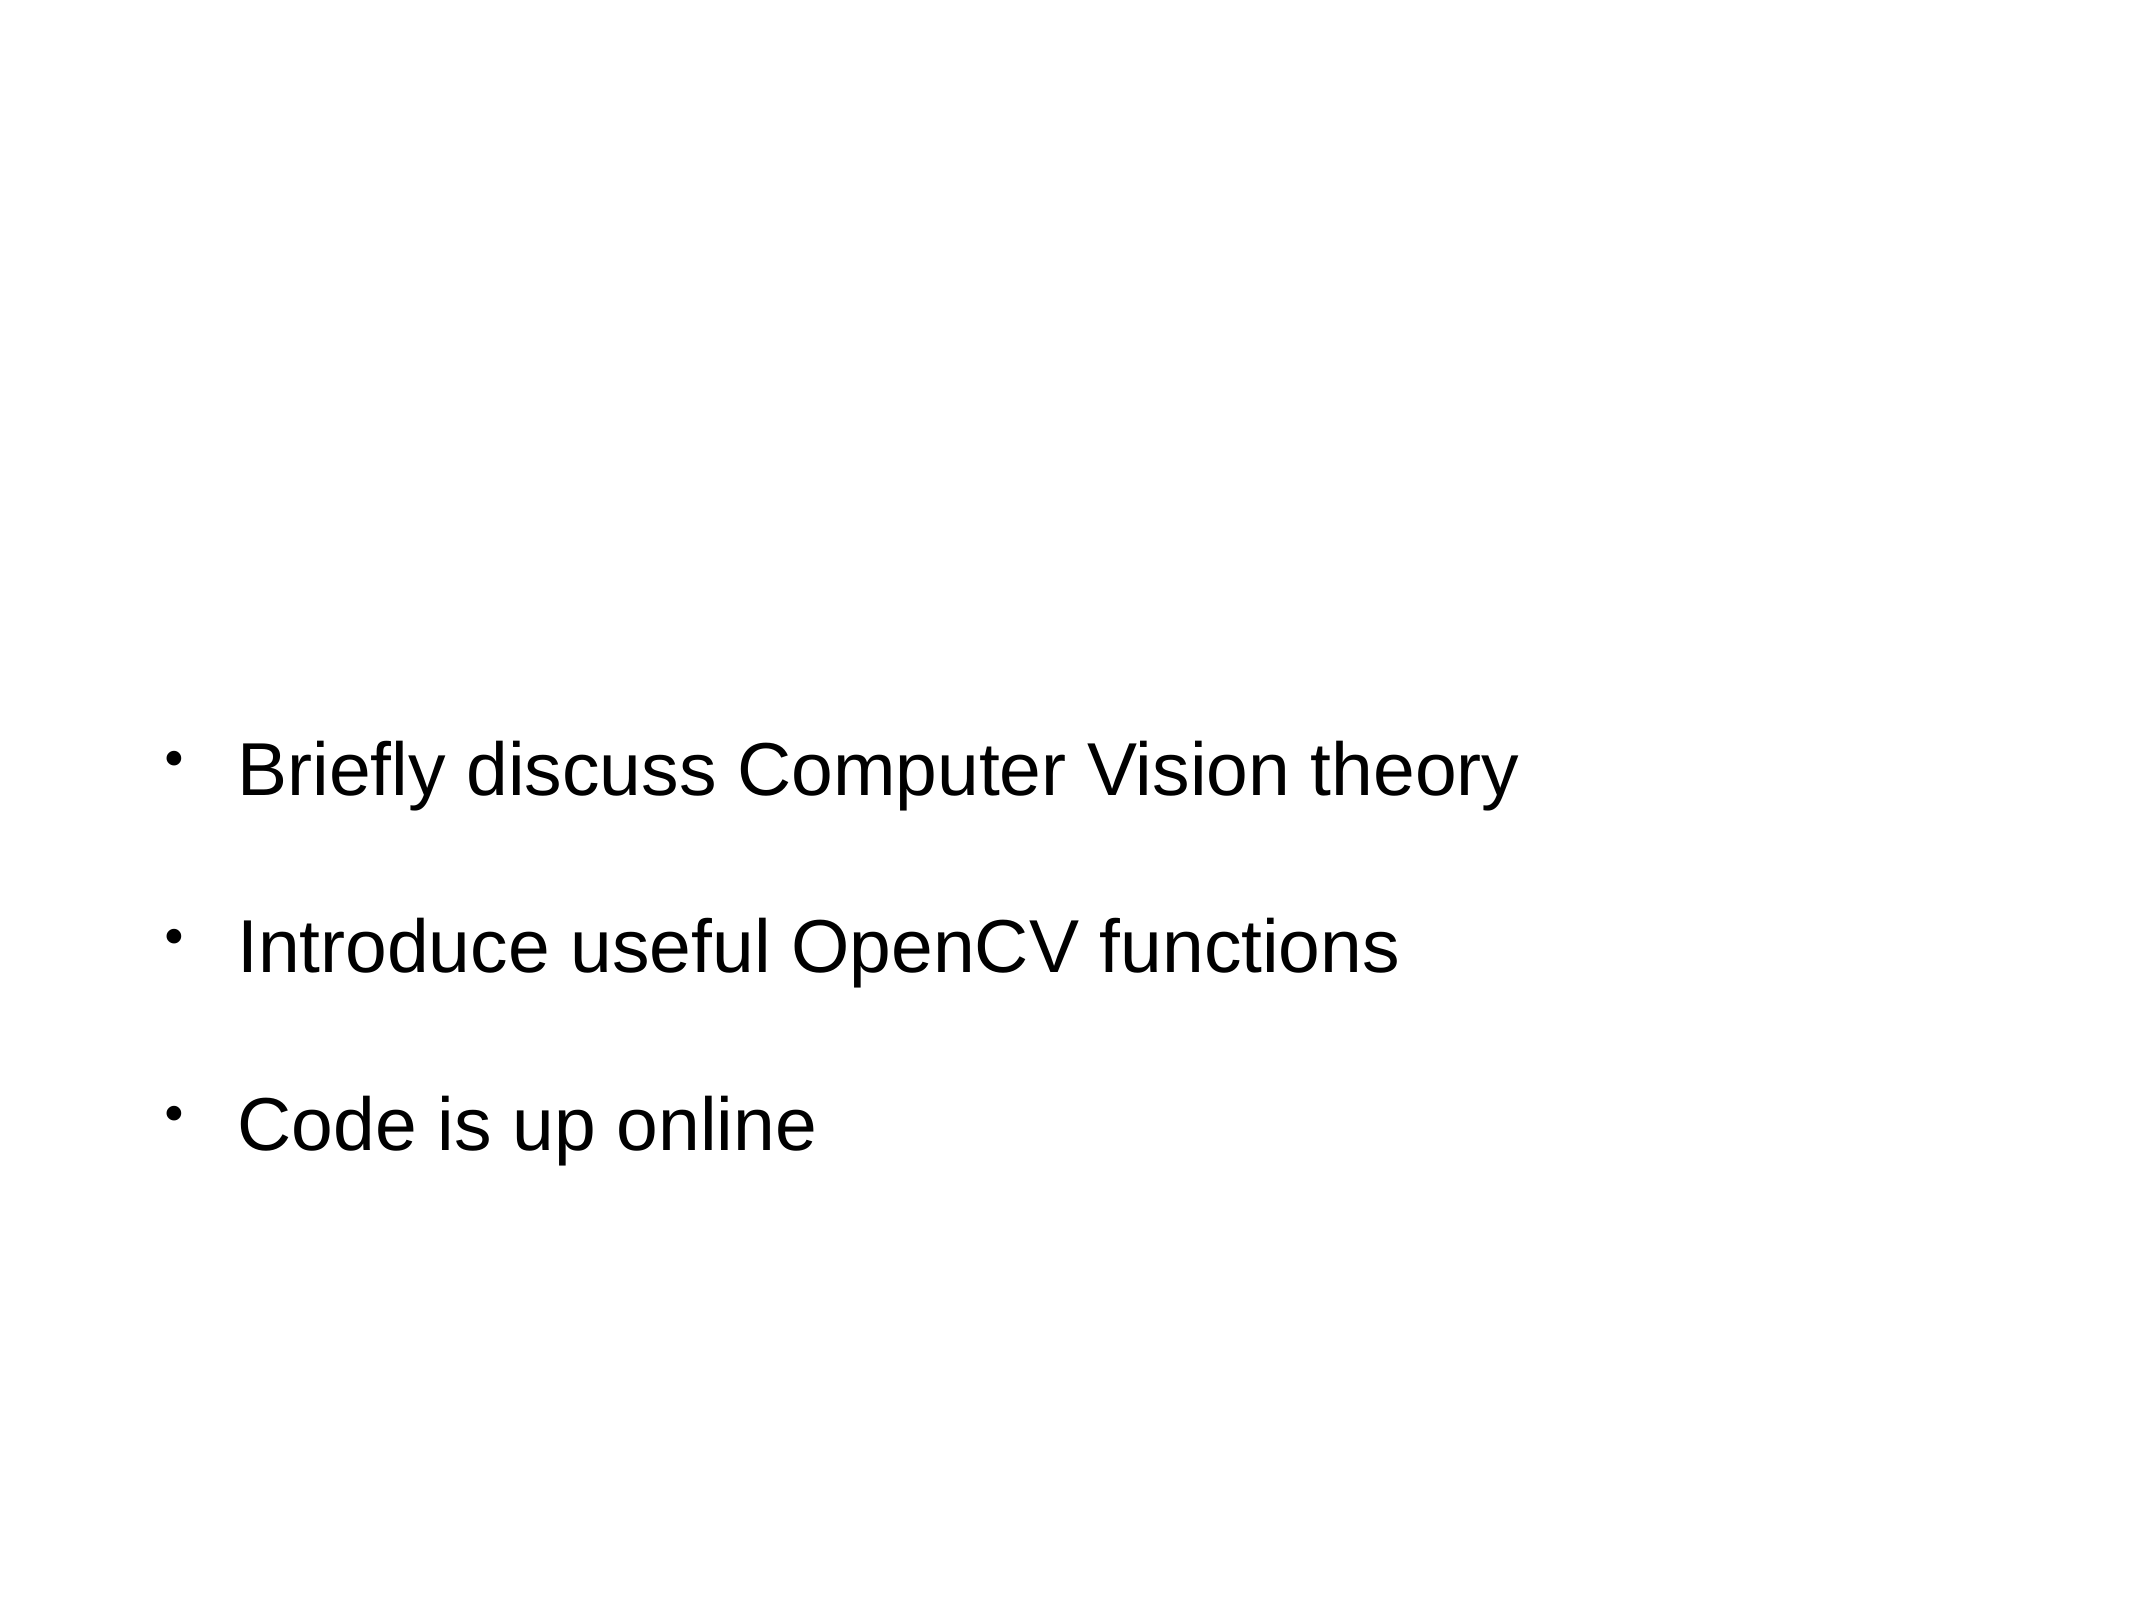

#
Briefly discuss Computer Vision theory
Introduce useful OpenCV functions
Code is up online